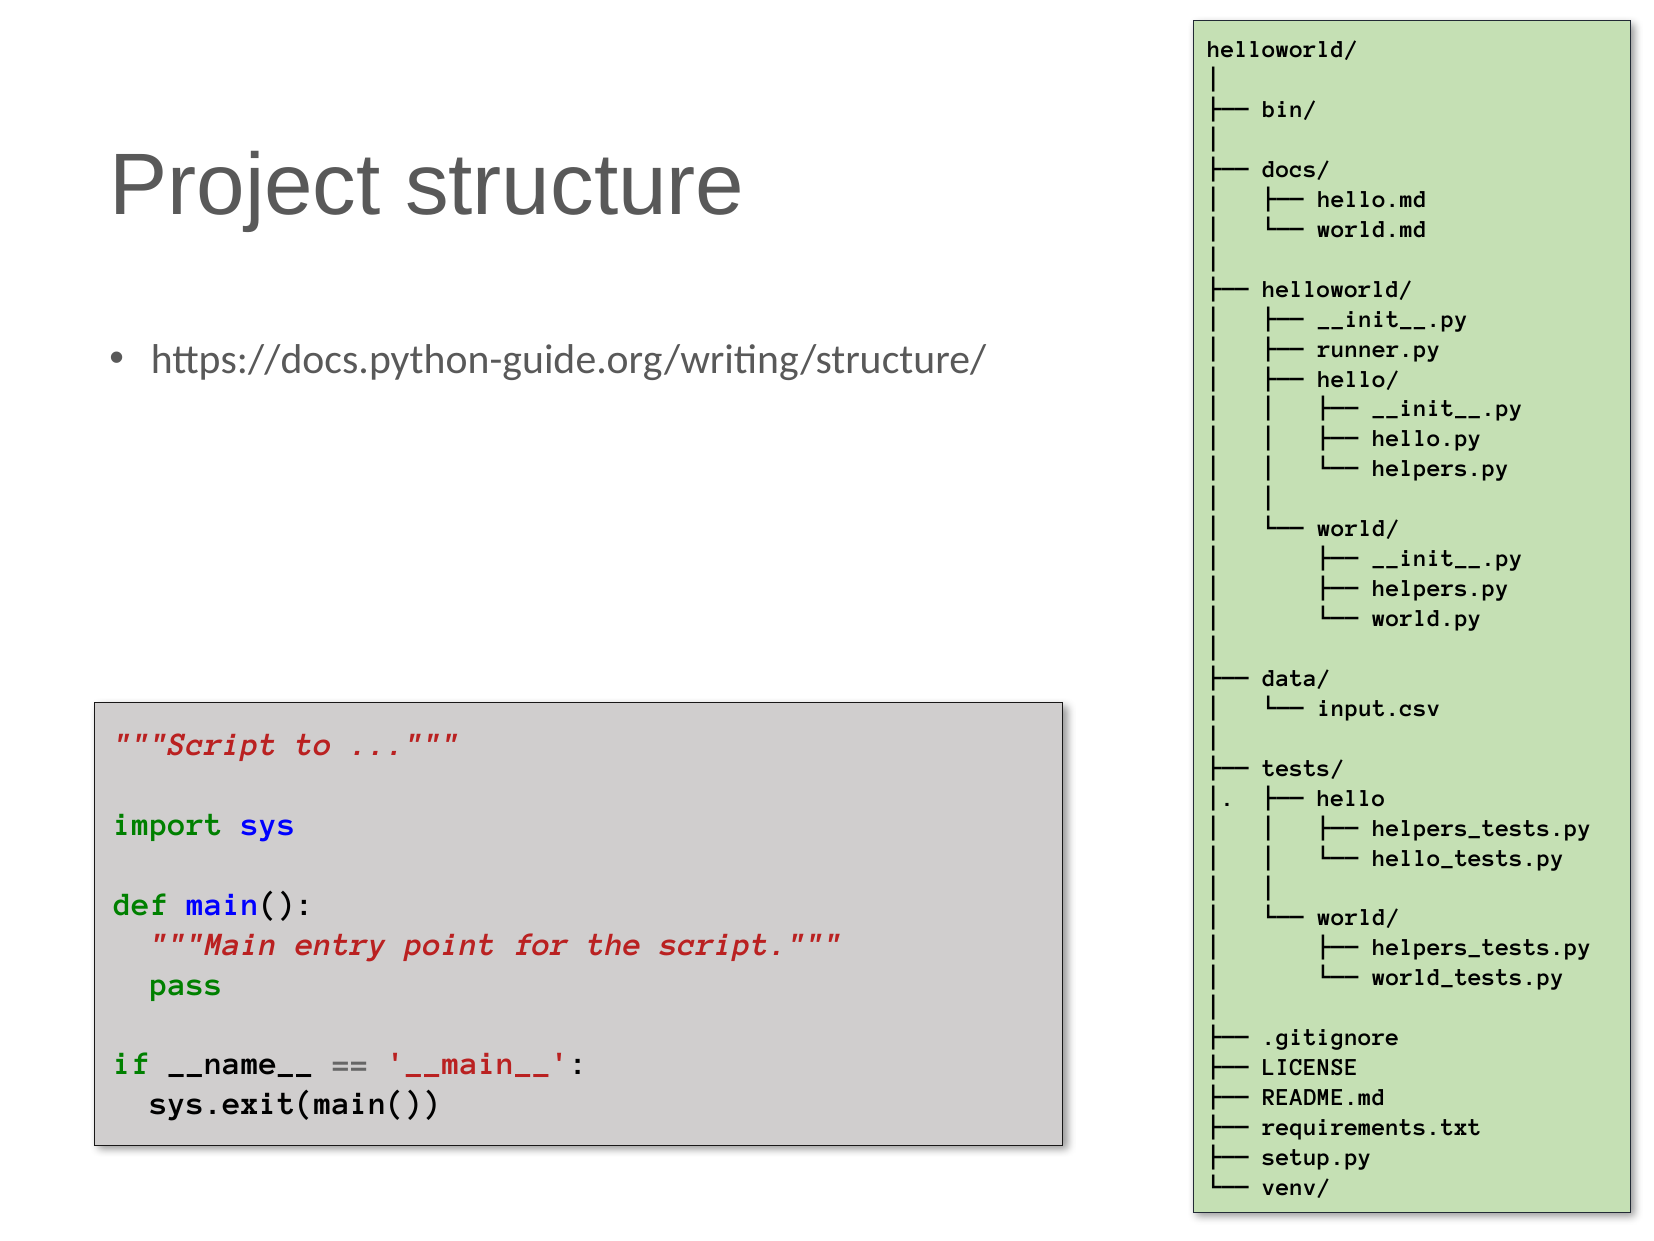

helloworld/
│
├── bin/
│
├── docs/
│   ├── hello.md
│   └── world.md
│
├── helloworld/
│   ├── __init__.py
│   ├── runner.py
│   ├── hello/
│   │   ├── __init__.py
│   │   ├── hello.py
│   │   └── helpers.py
│   │
│   └── world/
│       ├── __init__.py
│       ├── helpers.py
│       └── world.py
│
├── data/
│   └── input.csv
│
├── tests/
│.  ├── hello
│   │   ├── helpers_tests.py
│   │   └── hello_tests.py
│   │
│   └── world/
│       ├── helpers_tests.py
│       └── world_tests.py
│
├── .gitignore
├── LICENSE
├── README.md
├── requirements.txt
├── setup.py
└── venv/
# Project structure
https://docs.python-guide.org/writing/structure/
"""Script to ..."""

import sys

def main():
  """Main entry point for the script."""
  pass

if __name__ == '__main__':
  sys.exit(main())